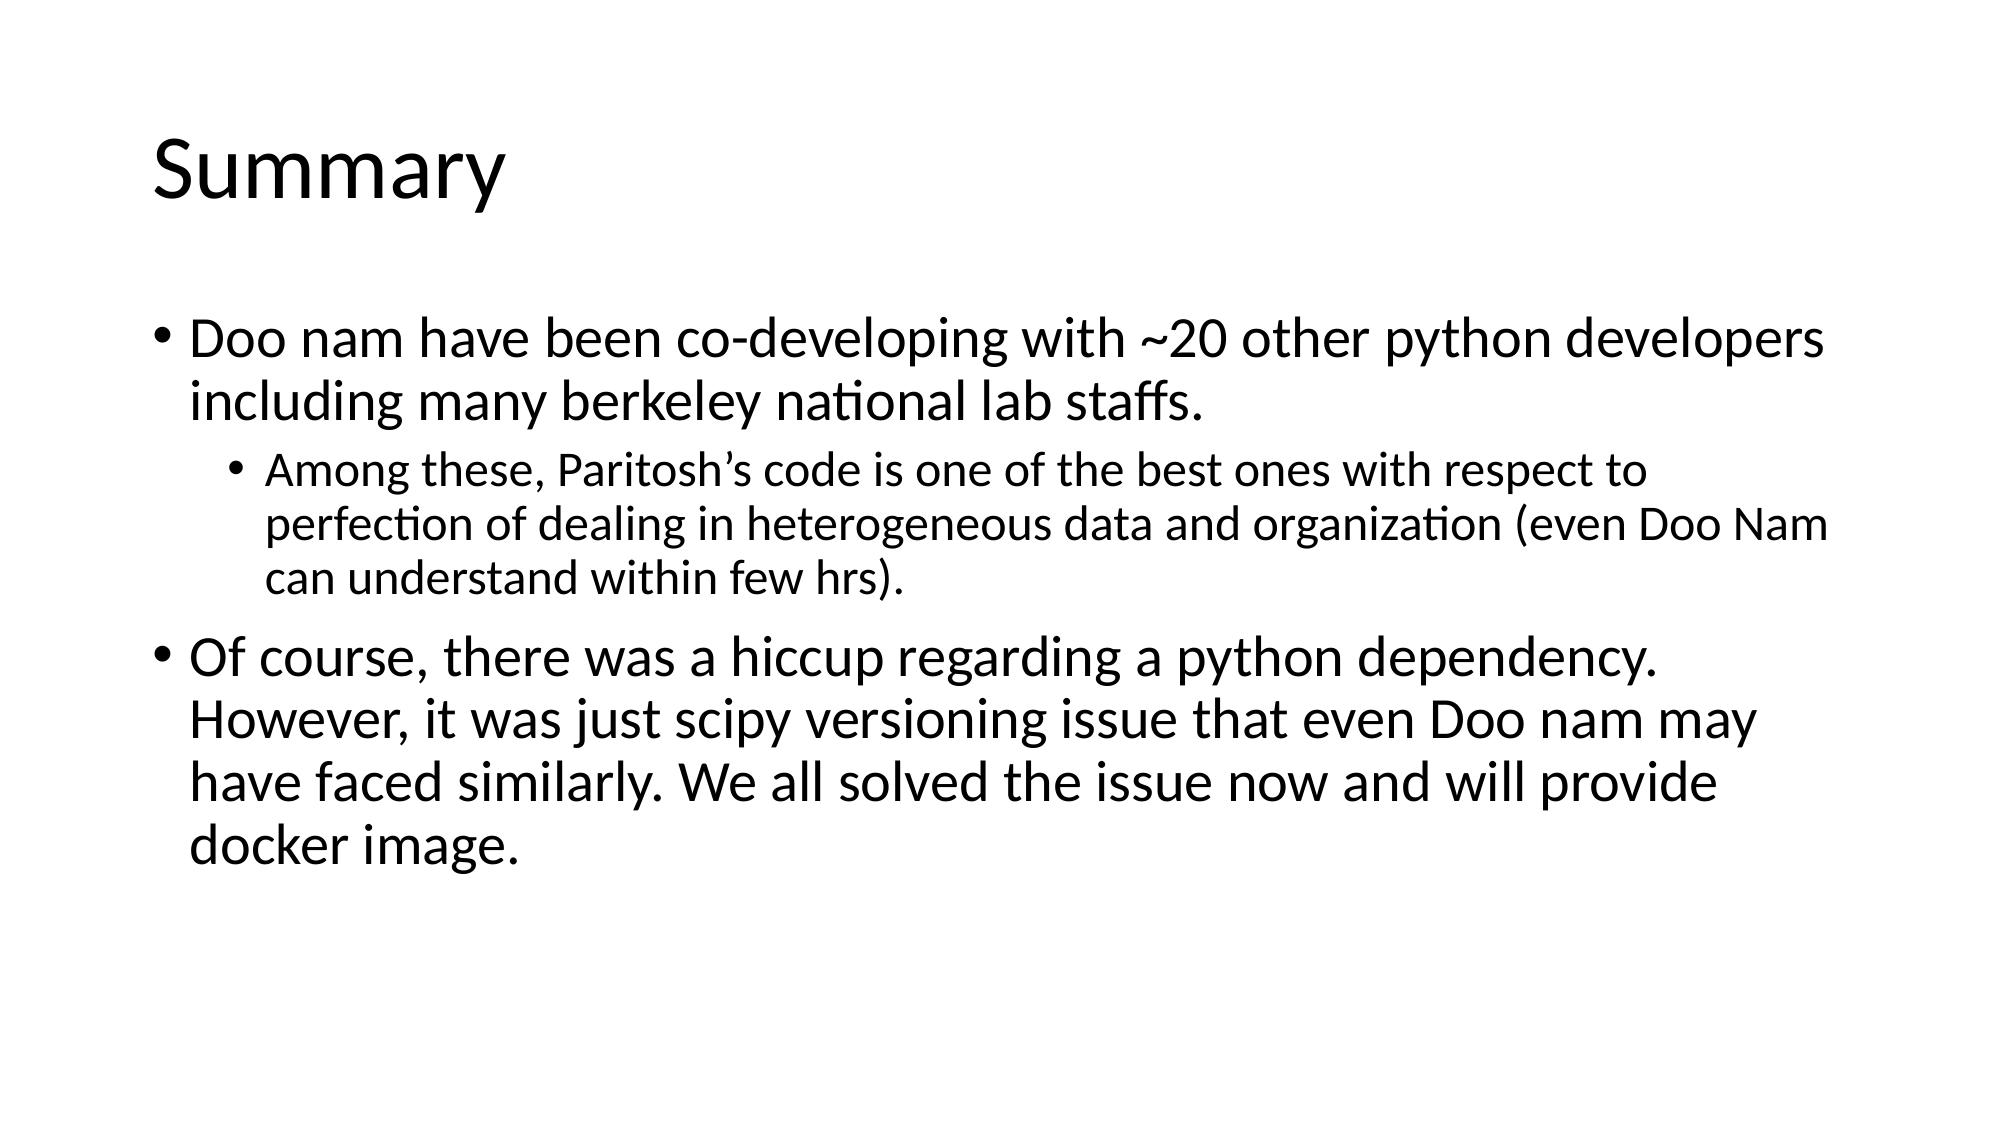

# Summary
Doo nam have been co-developing with ~20 other python developers including many berkeley national lab staffs.
Among these, Paritosh’s code is one of the best ones with respect to perfection of dealing in heterogeneous data and organization (even Doo Nam can understand within few hrs).
Of course, there was a hiccup regarding a python dependency. However, it was just scipy versioning issue that even Doo nam may have faced similarly. We all solved the issue now and will provide docker image.